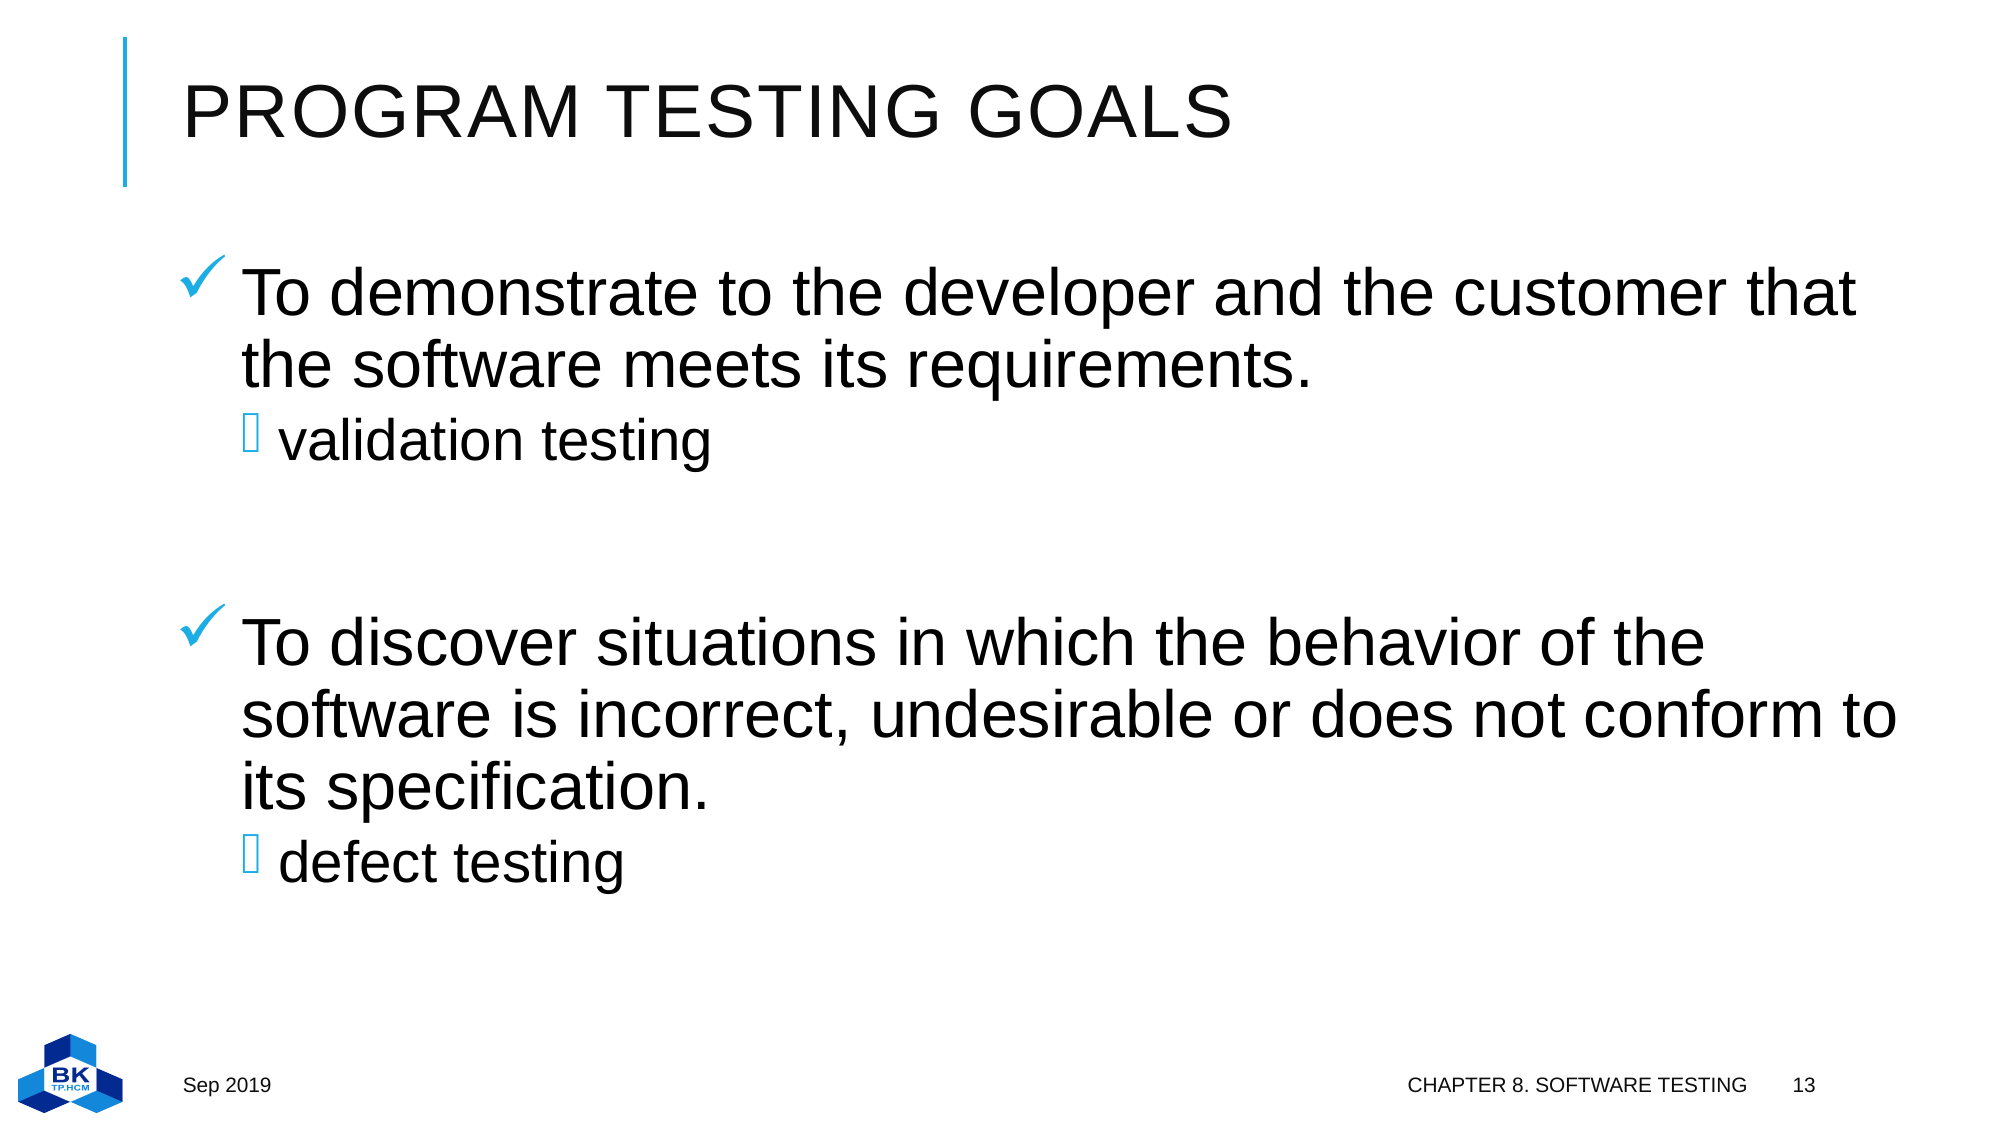

# Program testing goals
To demonstrate to the developer and the customer that the software meets its requirements.
validation testing

To discover situations in which the behavior of the software is incorrect, undesirable or does not conform to its specification.
defect testing
Sep 2019
Chapter 8. Software testing
13